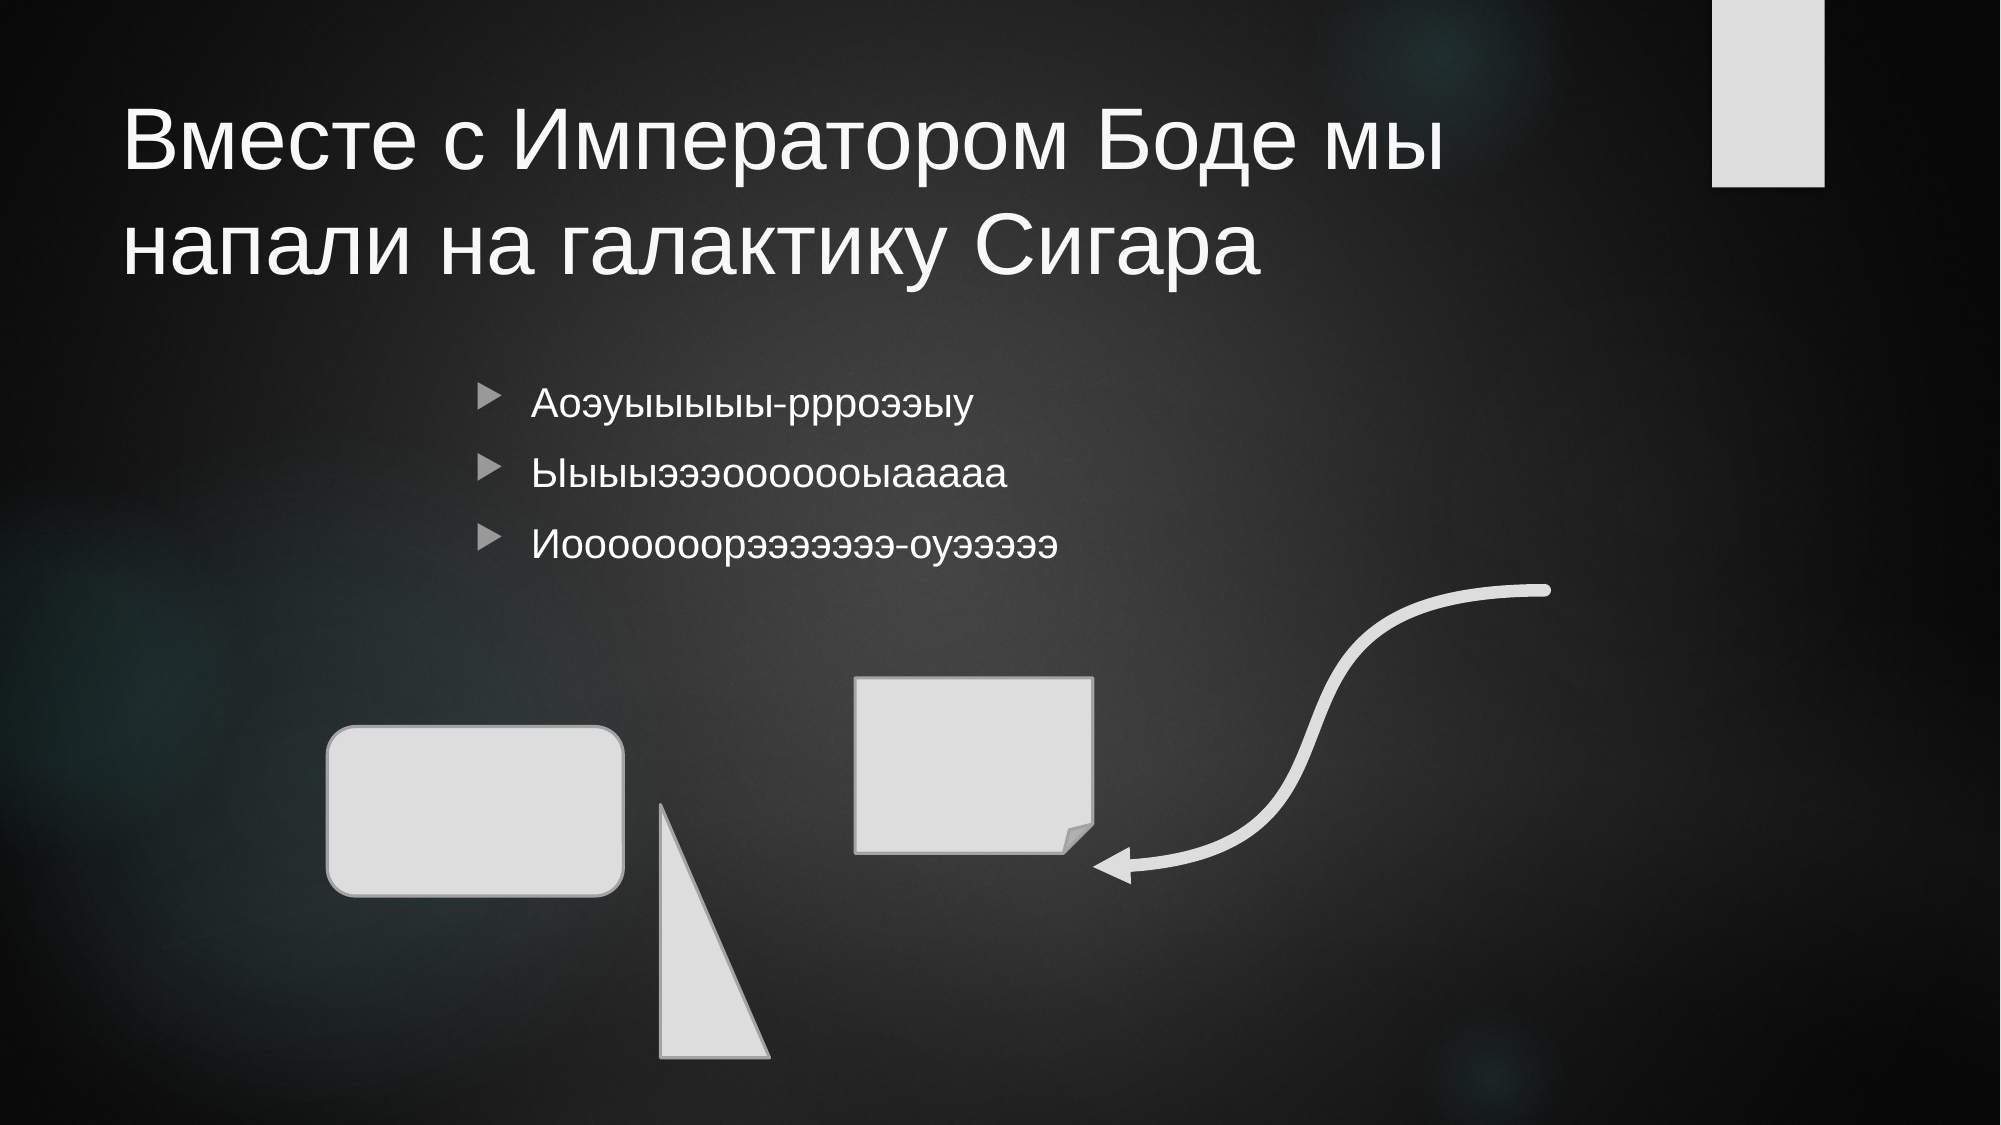

# Вместе с Императором Боде мы напали на галактику Сигара
Аоэуыыыыы-ррроээыу
Ыыыыэээооооооыааааа
Иооооооорэээээээ-оуэээээ